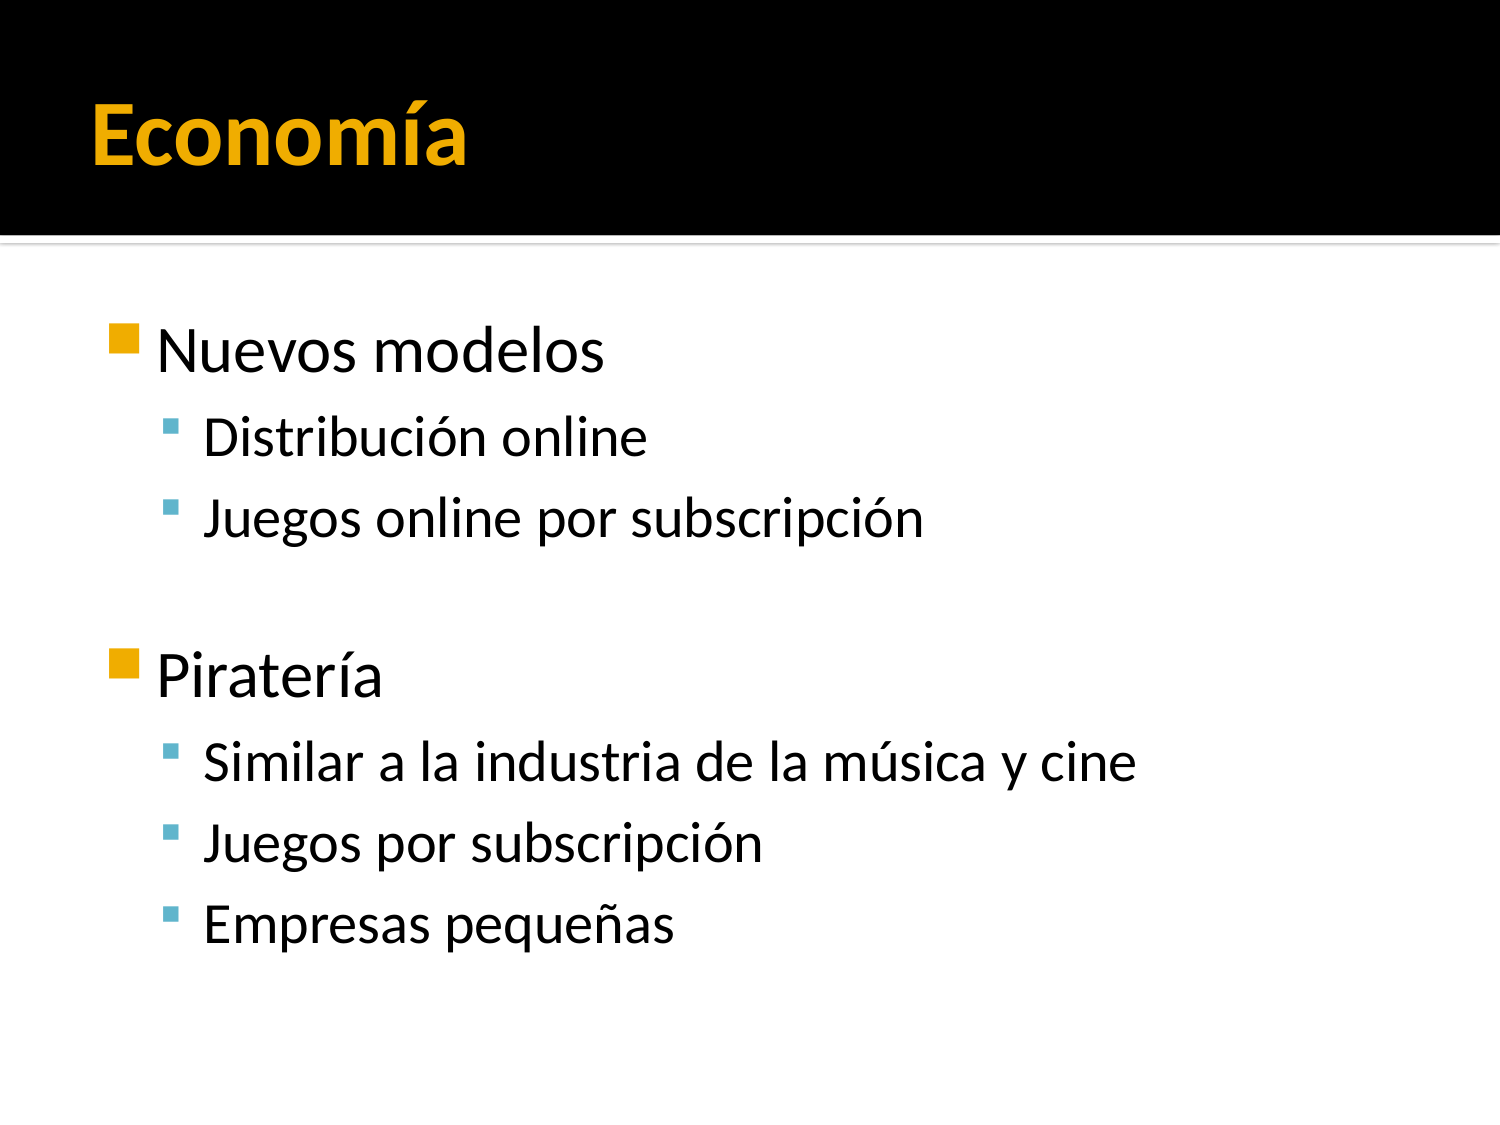

# Economía
Nuevos modelos
Distribución online
Juegos online por subscripción

Piratería
Similar a la industria de la música y cine
Juegos por subscripción
Empresas pequeñas